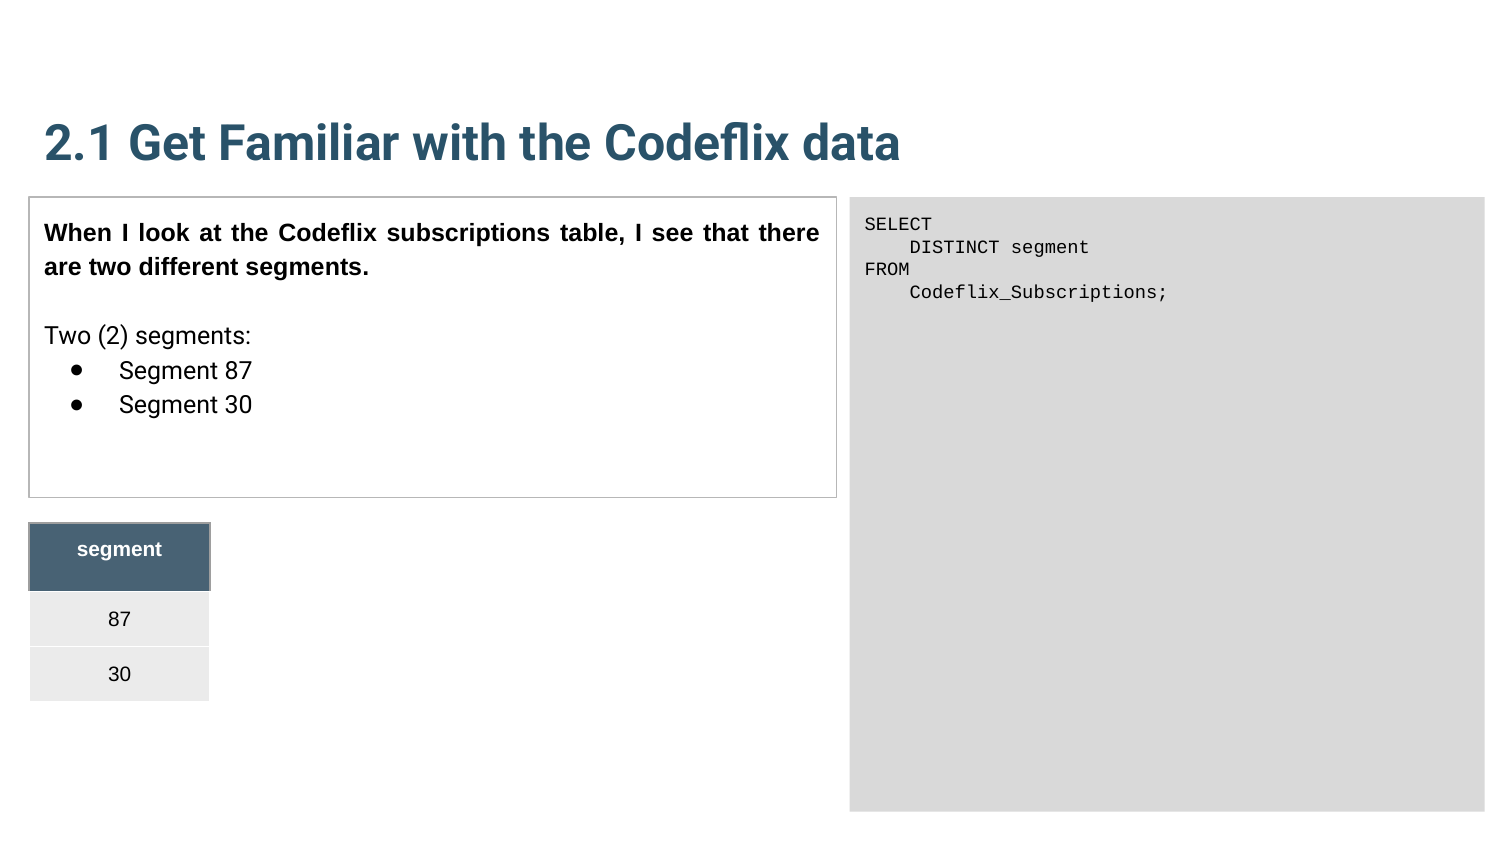

2.1 Get Familiar with the Codeflix data
When I look at the Codeflix subscriptions table, I see that there are two different segments.

Two (2) segments:
Segment 87
Segment 30

SELECT
    DISTINCT segment
FROM
    Codeflix_Subscriptions;

| segment |
| --- |
| 87 |
| 30 |